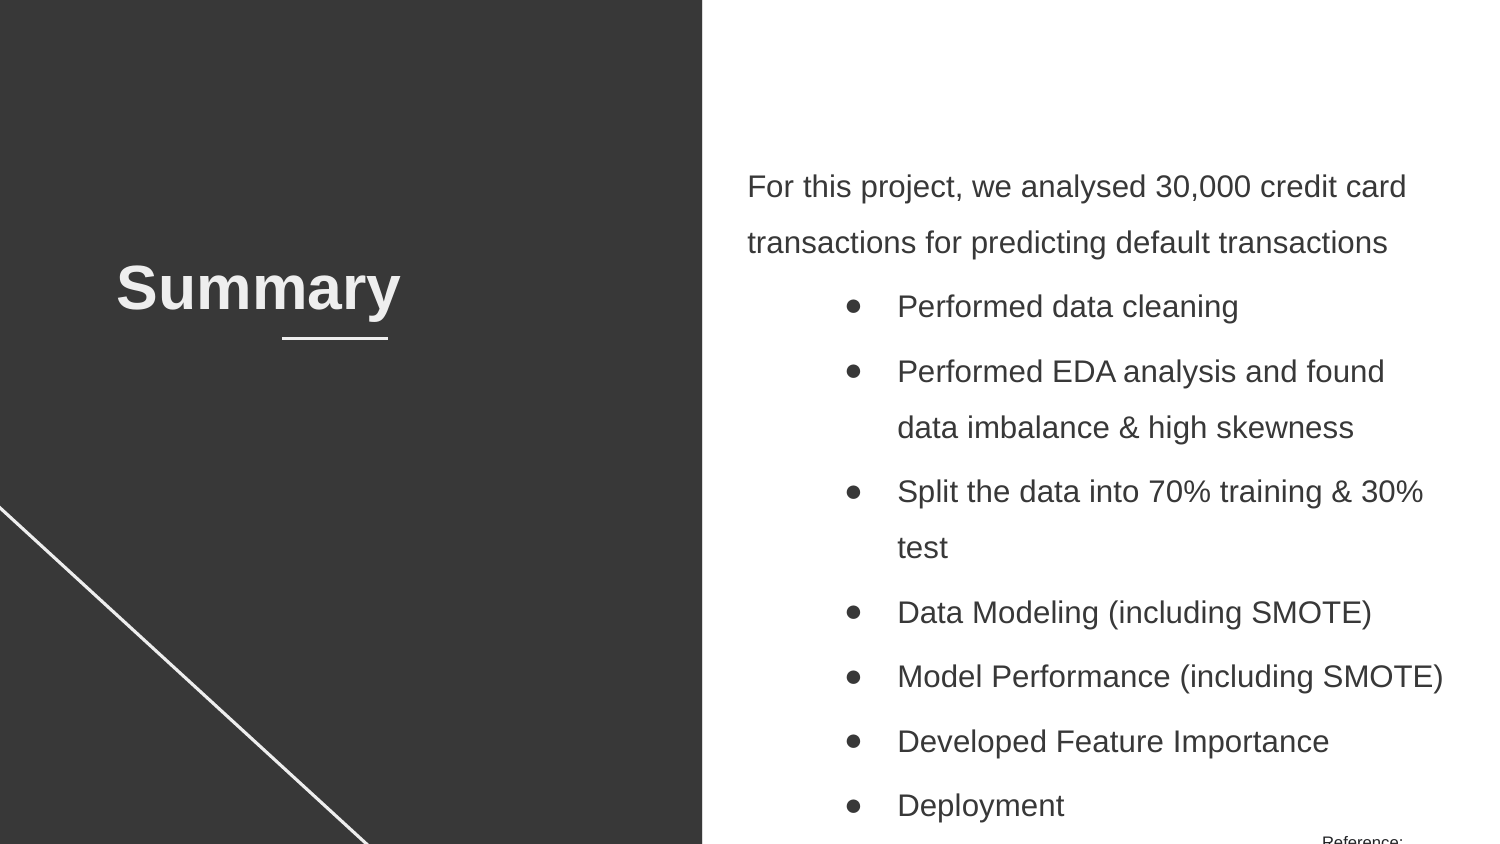

For this project, we analysed 30,000 credit card transactions for predicting default transactions
Performed data cleaning
Performed EDA analysis and found data imbalance & high skewness
Split the data into 70% training & 30% test
Data Modeling (including SMOTE)
Model Performance (including SMOTE)
Developed Feature Importance
Deployment
                                                                                                                         Reference: Default of Credit Card

Summary